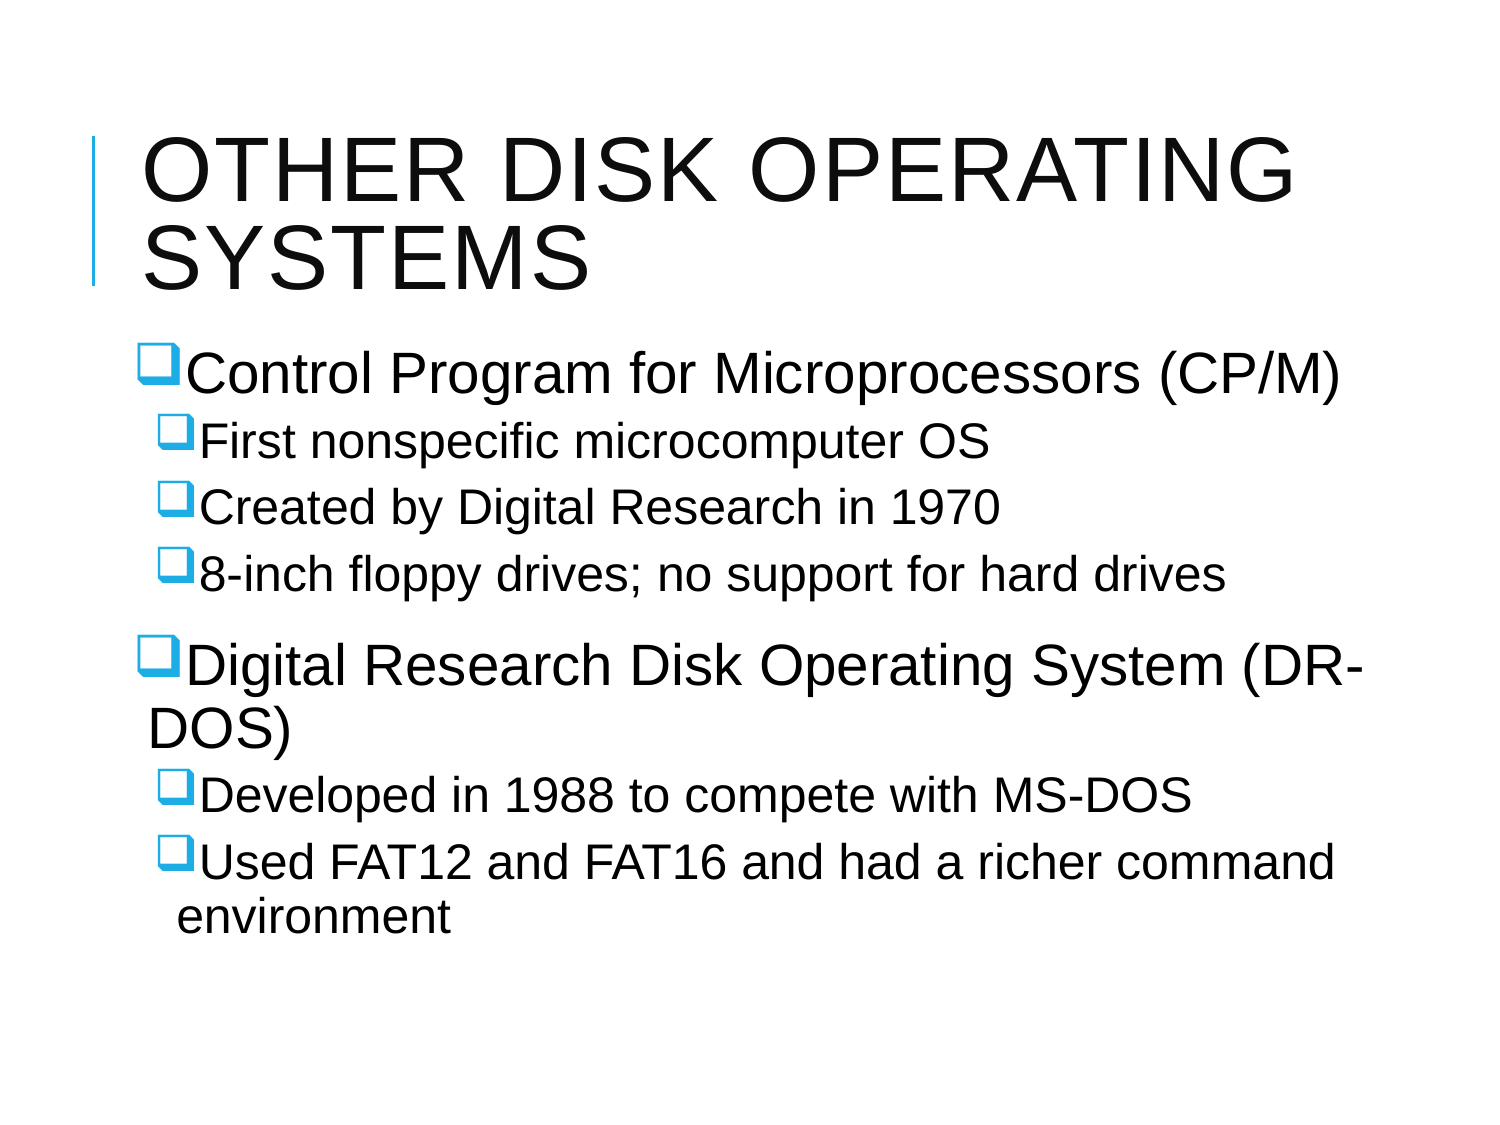

# Other Disk Operating Systems
Control Program for Microprocessors (CP/M)
First nonspecific microcomputer OS
Created by Digital Research in 1970
8-inch floppy drives; no support for hard drives
Digital Research Disk Operating System (DR-DOS)
Developed in 1988 to compete with MS-DOS
Used FAT12 and FAT16 and had a richer command environment